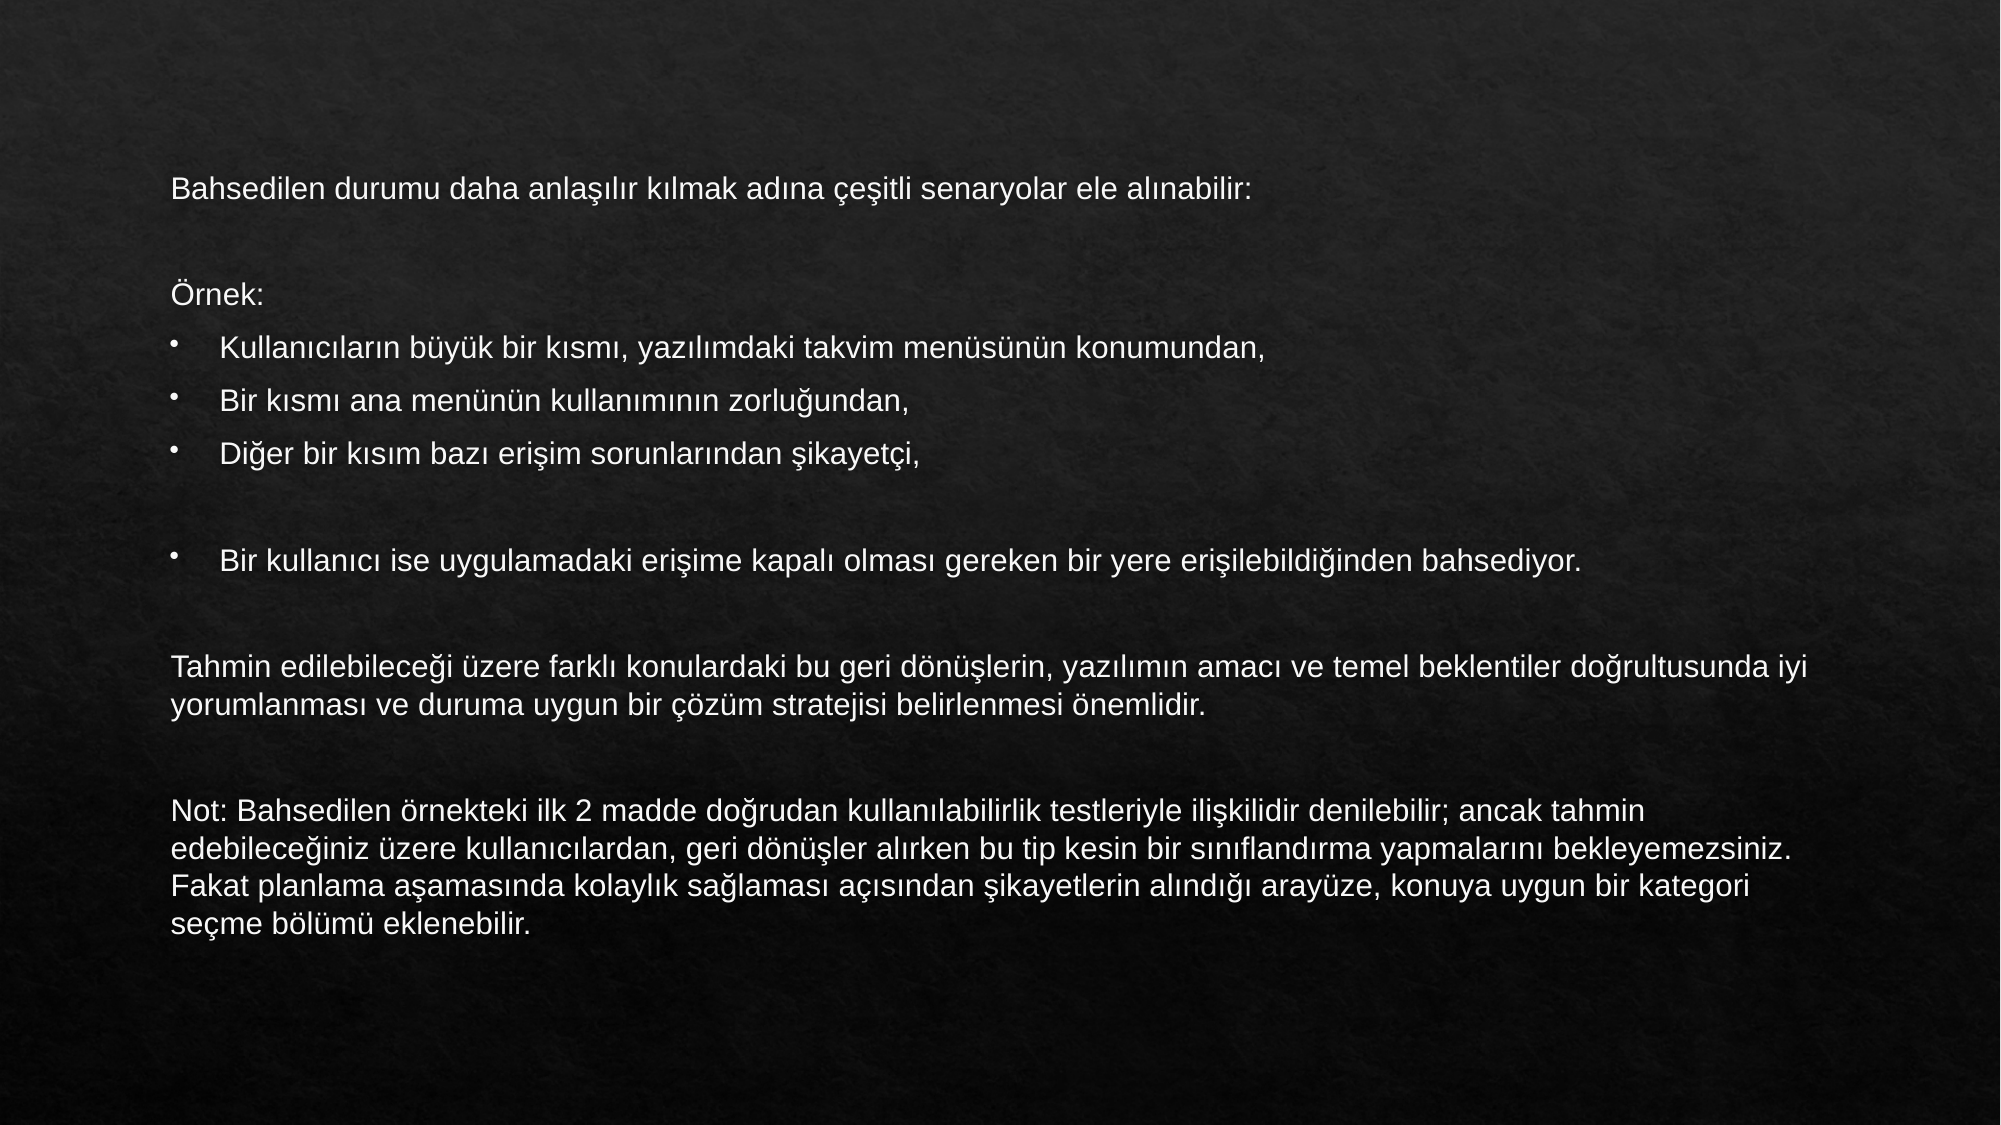

Bahsedilen durumu daha anlaşılır kılmak adına çeşitli senaryolar ele alınabilir:

Örnek:
Kullanıcıların büyük bir kısmı, yazılımdaki takvim menüsünün konumundan,
Bir kısmı ana menünün kullanımının zorluğundan,
Diğer bir kısım bazı erişim sorunlarından şikayetçi,

Bir kullanıcı ise uygulamadaki erişime kapalı olması gereken bir yere erişilebildiğinden bahsediyor.

Tahmin edilebileceği üzere farklı konulardaki bu geri dönüşlerin, yazılımın amacı ve temel beklentiler doğrultusunda iyi yorumlanması ve duruma uygun bir çözüm stratejisi belirlenmesi önemlidir.

Not: Bahsedilen örnekteki ilk 2 madde doğrudan kullanılabilirlik testleriyle ilişkilidir denilebilir; ancak tahmin edebileceğiniz üzere kullanıcılardan, geri dönüşler alırken bu tip kesin bir sınıflandırma yapmalarını bekleyemezsiniz. Fakat planlama aşamasında kolaylık sağlaması açısından şikayetlerin alındığı arayüze, konuya uygun bir kategori seçme bölümü eklenebilir.